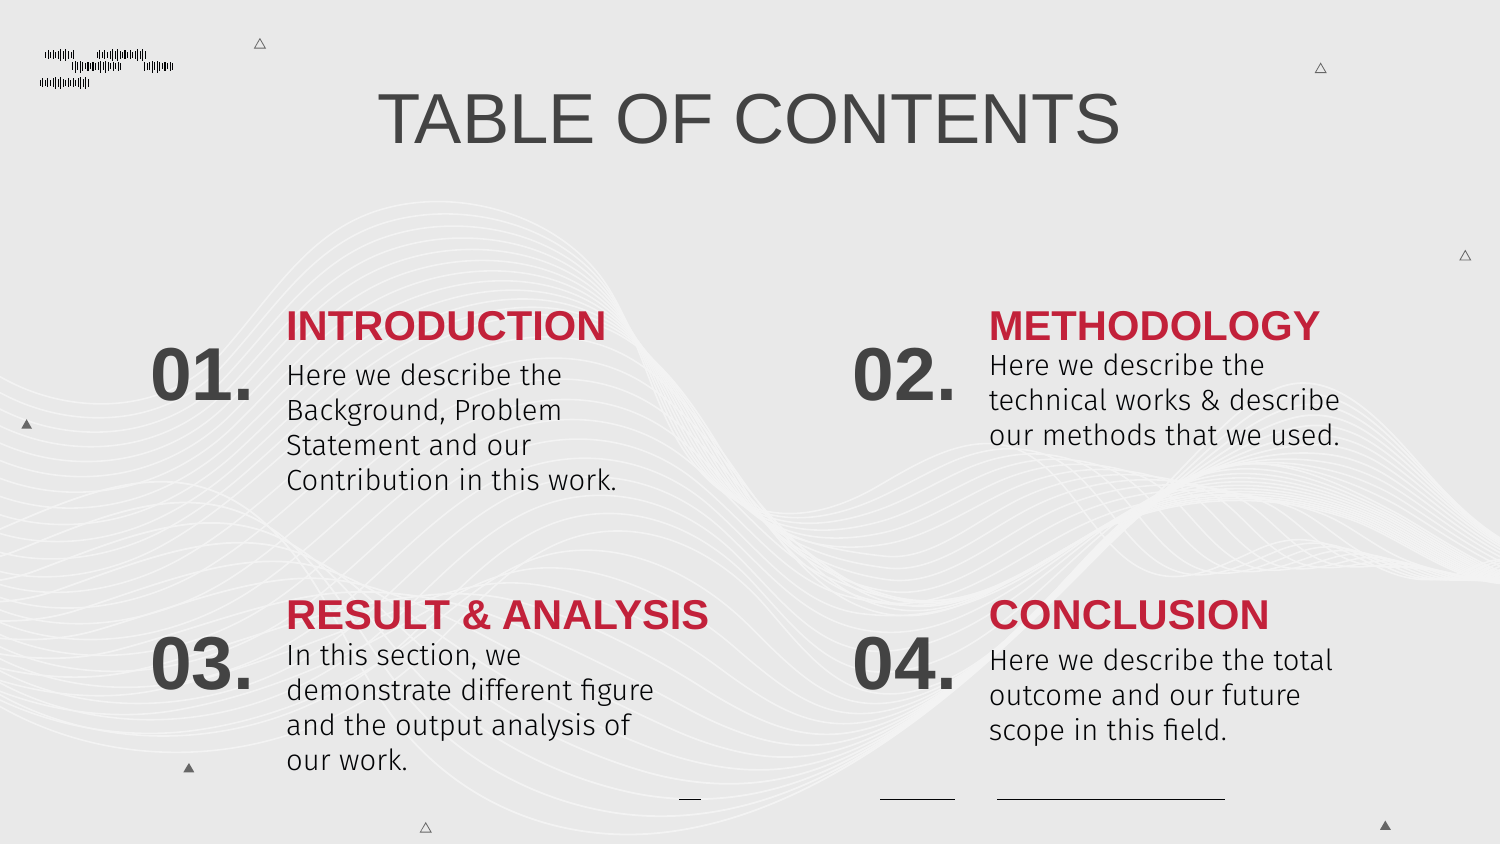

# TABLE OF CONTENTS
01.
INTRODUCTION
02.
METHODOLOGY
Here we describe the Background, Problem Statement and our Contribution in this work.
Here we describe the technical works & describe our methods that we used.
03.
RESULT & ANALYSIS
04.
CONCLUSION
Here we describe the total outcome and our future scope in this field.
In this section, we demonstrate different figure and the output analysis of our work.